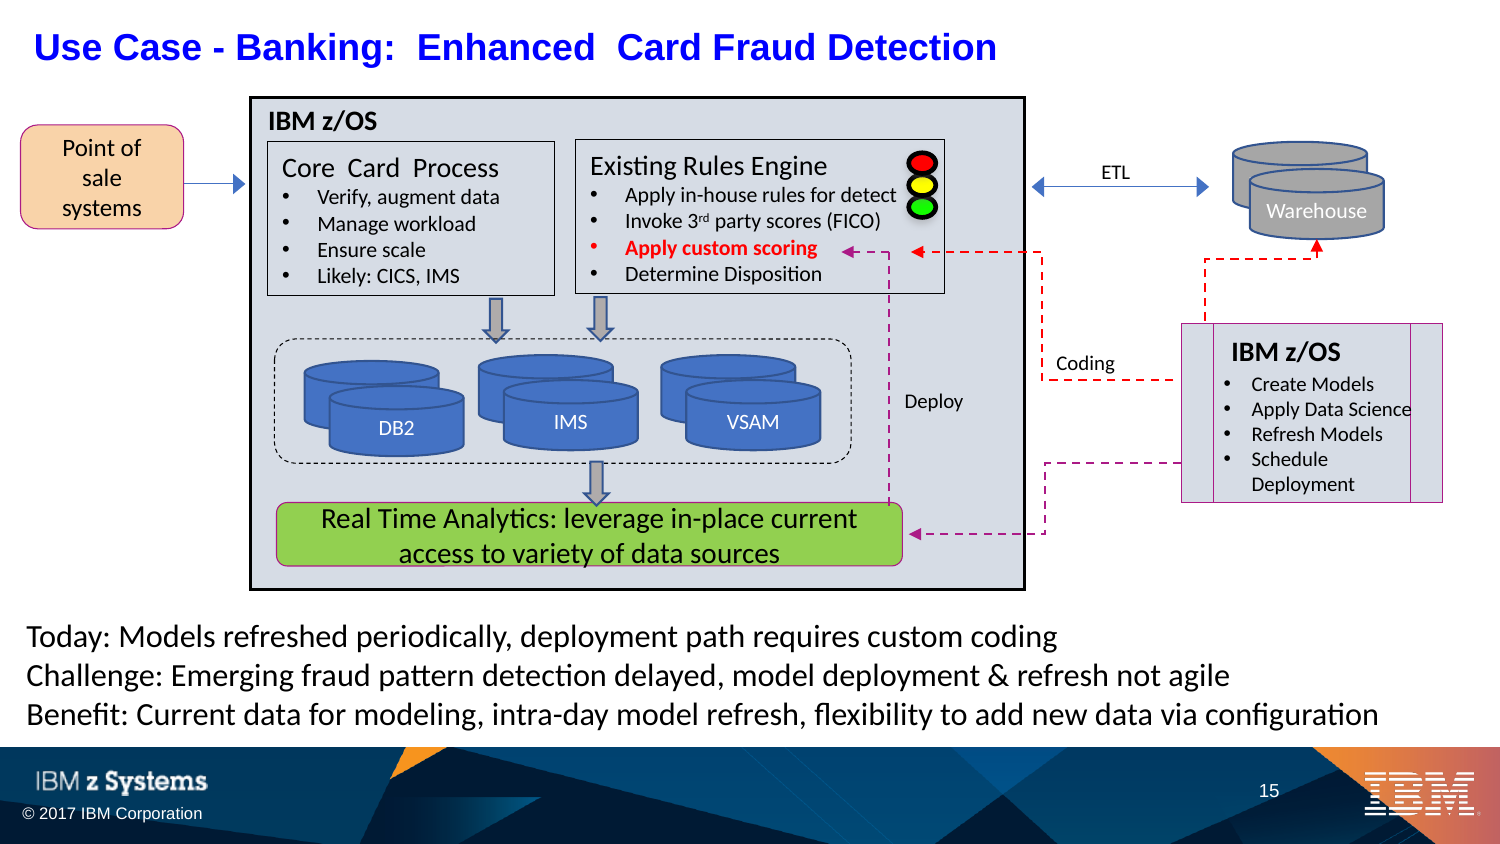

# Use Case - Banking:  Enhanced  Card Fraud Detection
IBM z/OS

Point of sale systems
Existing Rules Engine
Apply in-house rules for detect
Invoke 3rd party scores (FICO)
Apply custom scoring
Determine Disposition
Core  Card  Process
Verify, augment data
Manage workload
Ensure scale
Likely: CICS, IMS
Warehouse
ETL

Warehouse

IBM z/OS

Coding
IMS
VSAM
DB2
Create Models
Apply Data Science
Refresh Models
Schedule Deployment

IMS
VSAM
Deploy
DB2

Real Time Analytics: leverage in-place current access to variety of data sources
Today: Models refreshed periodically, deployment path requires custom coding
Challenge: Emerging fraud pattern detection delayed, model deployment & refresh not agile
Benefit: Current data for modeling, intra-day model refresh, flexibility to add new data via configuration